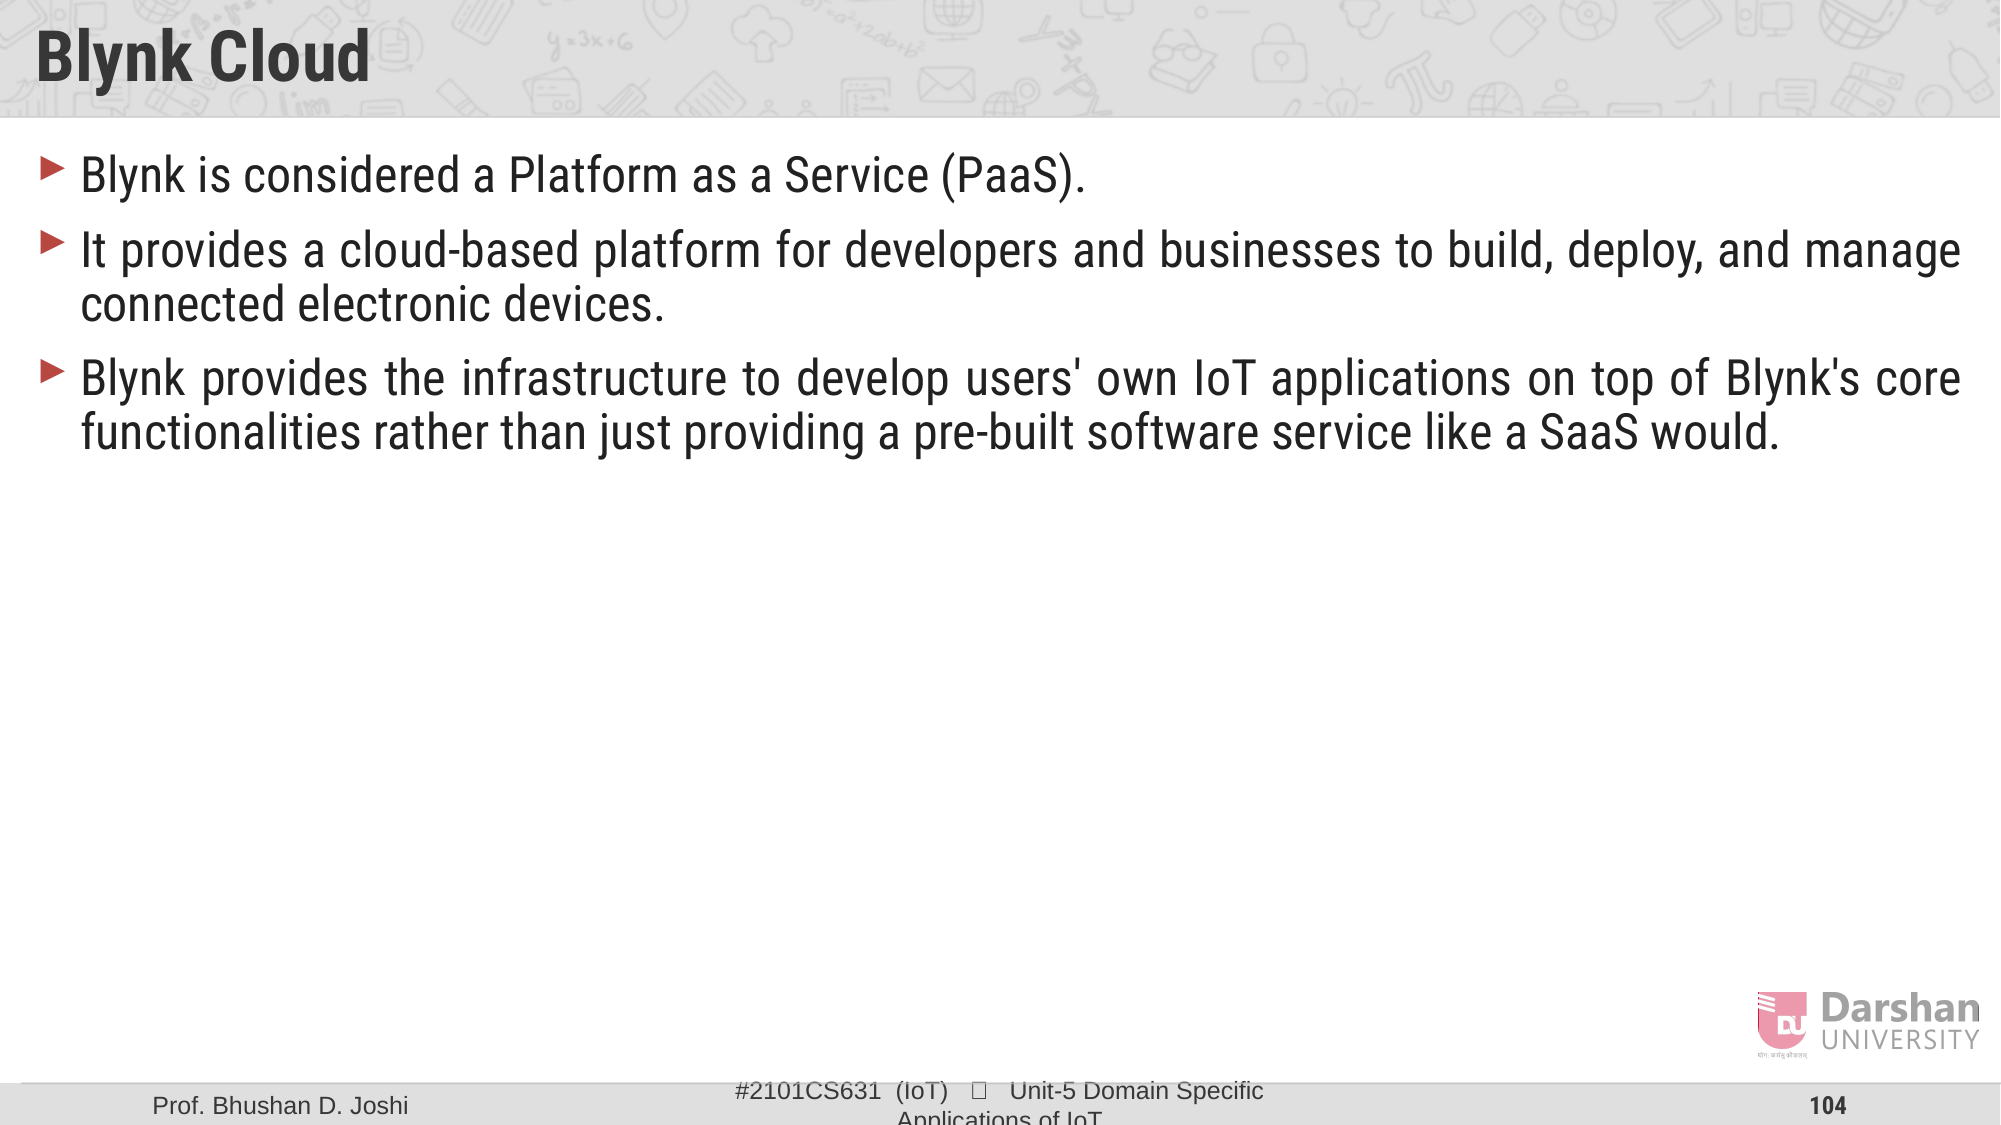

# Blynk Cloud
Blynk is considered a Platform as a Service (PaaS).
It provides a cloud-based platform for developers and businesses to build, deploy, and manage connected electronic devices.
Blynk provides the infrastructure to develop users' own IoT applications on top of Blynk's core functionalities rather than just providing a pre-built software service like a SaaS would.